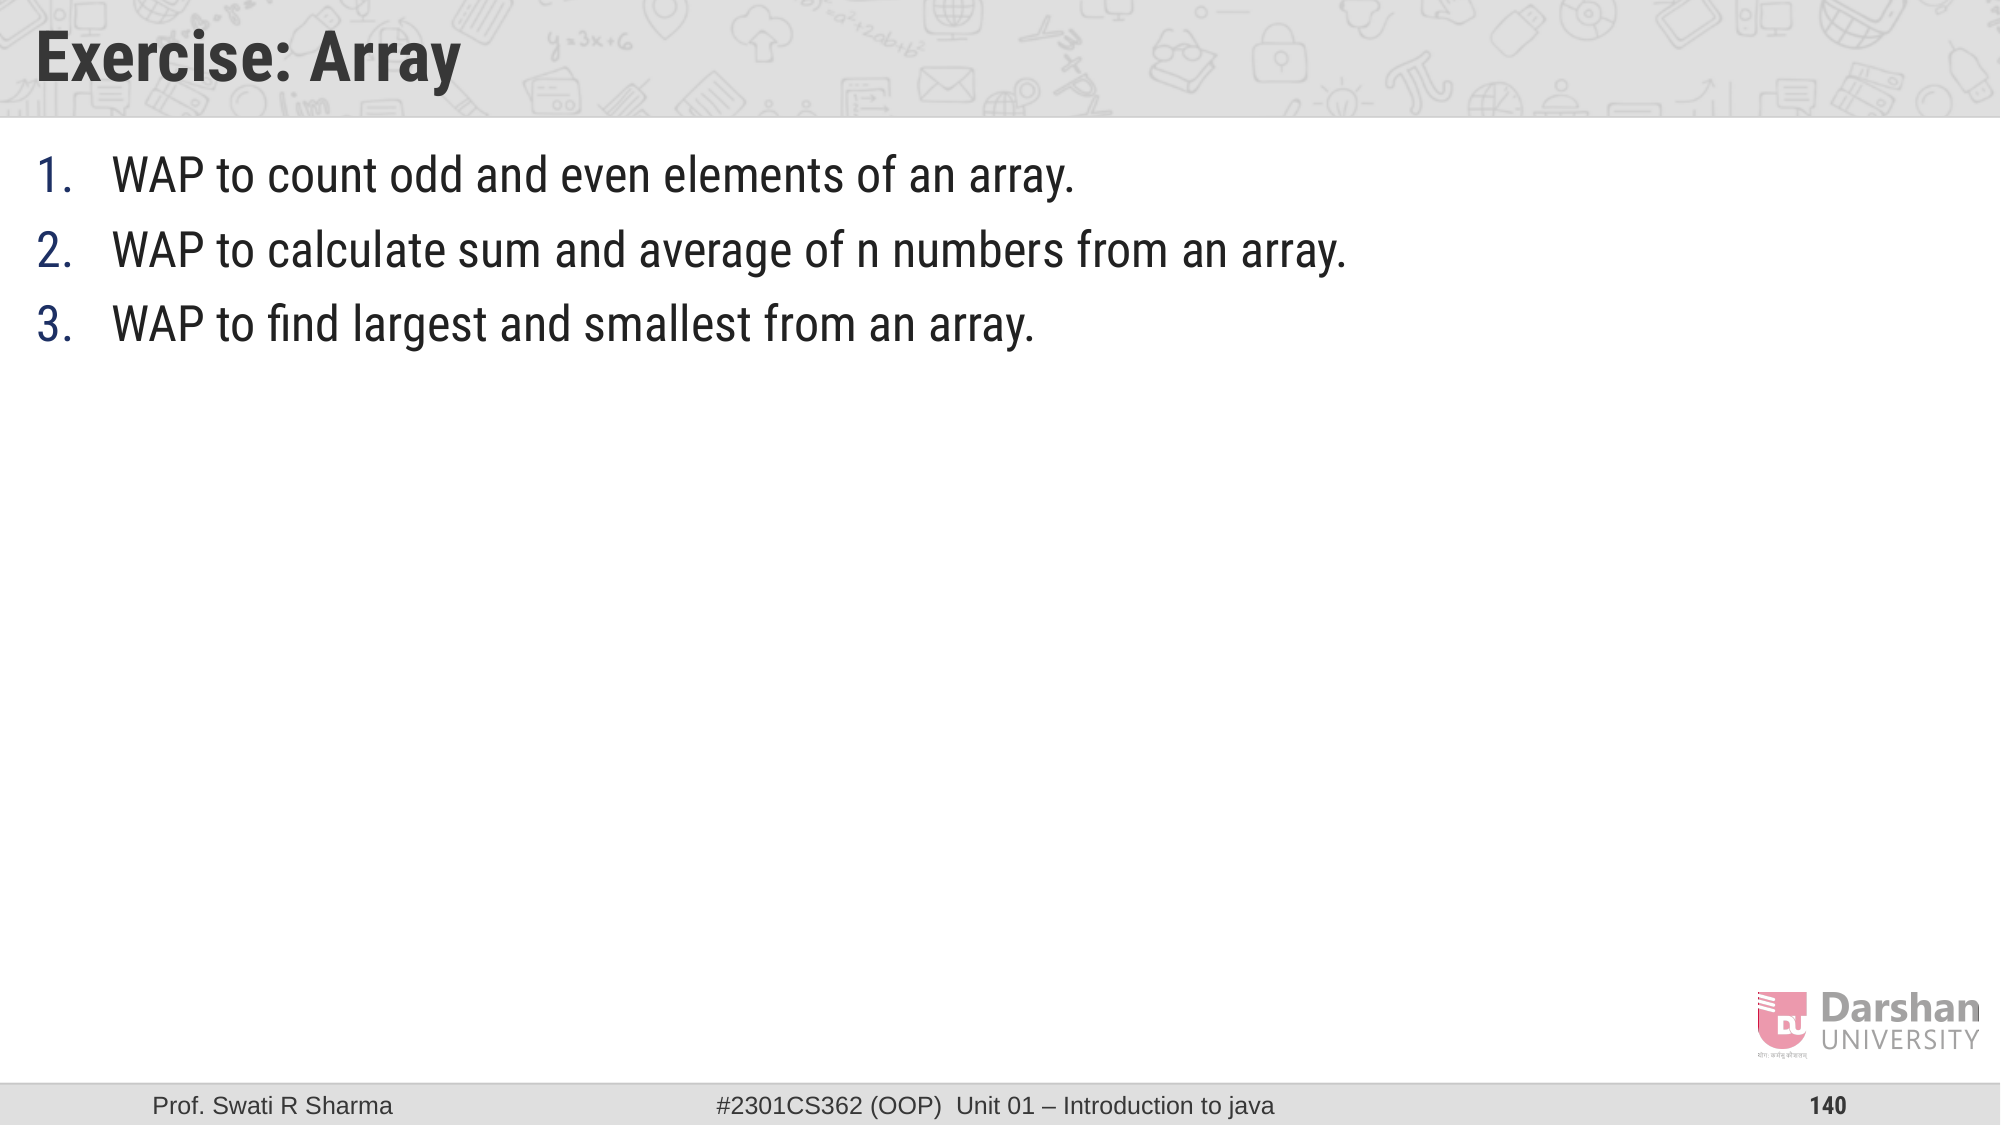

# Exercise: Array
WAP to count odd and even elements of an array.
WAP to calculate sum and average of n numbers from an array.
WAP to find largest and smallest from an array.